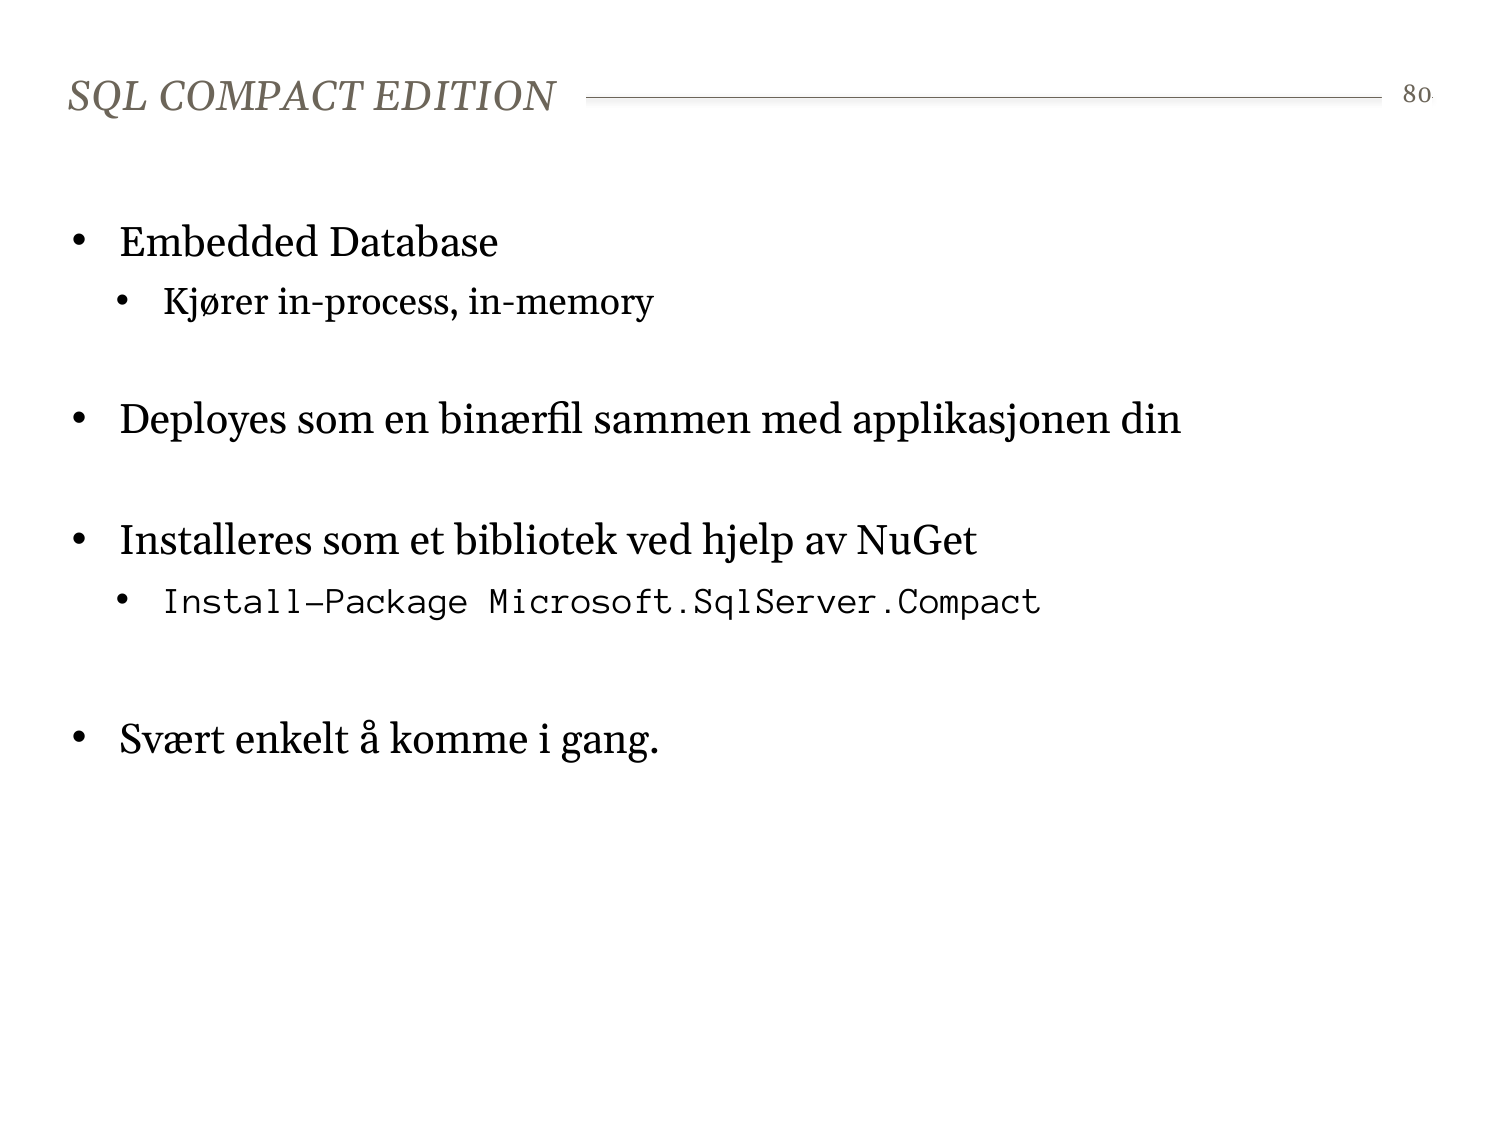

# Sql Compact Edition
80
Embedded Database
Kjører in-process, in-memory
Deployes som en binærfil sammen med applikasjonen din
Installeres som et bibliotek ved hjelp av NuGet
Install-Package Microsoft.SqlServer.Compact

Svært enkelt å komme i gang.